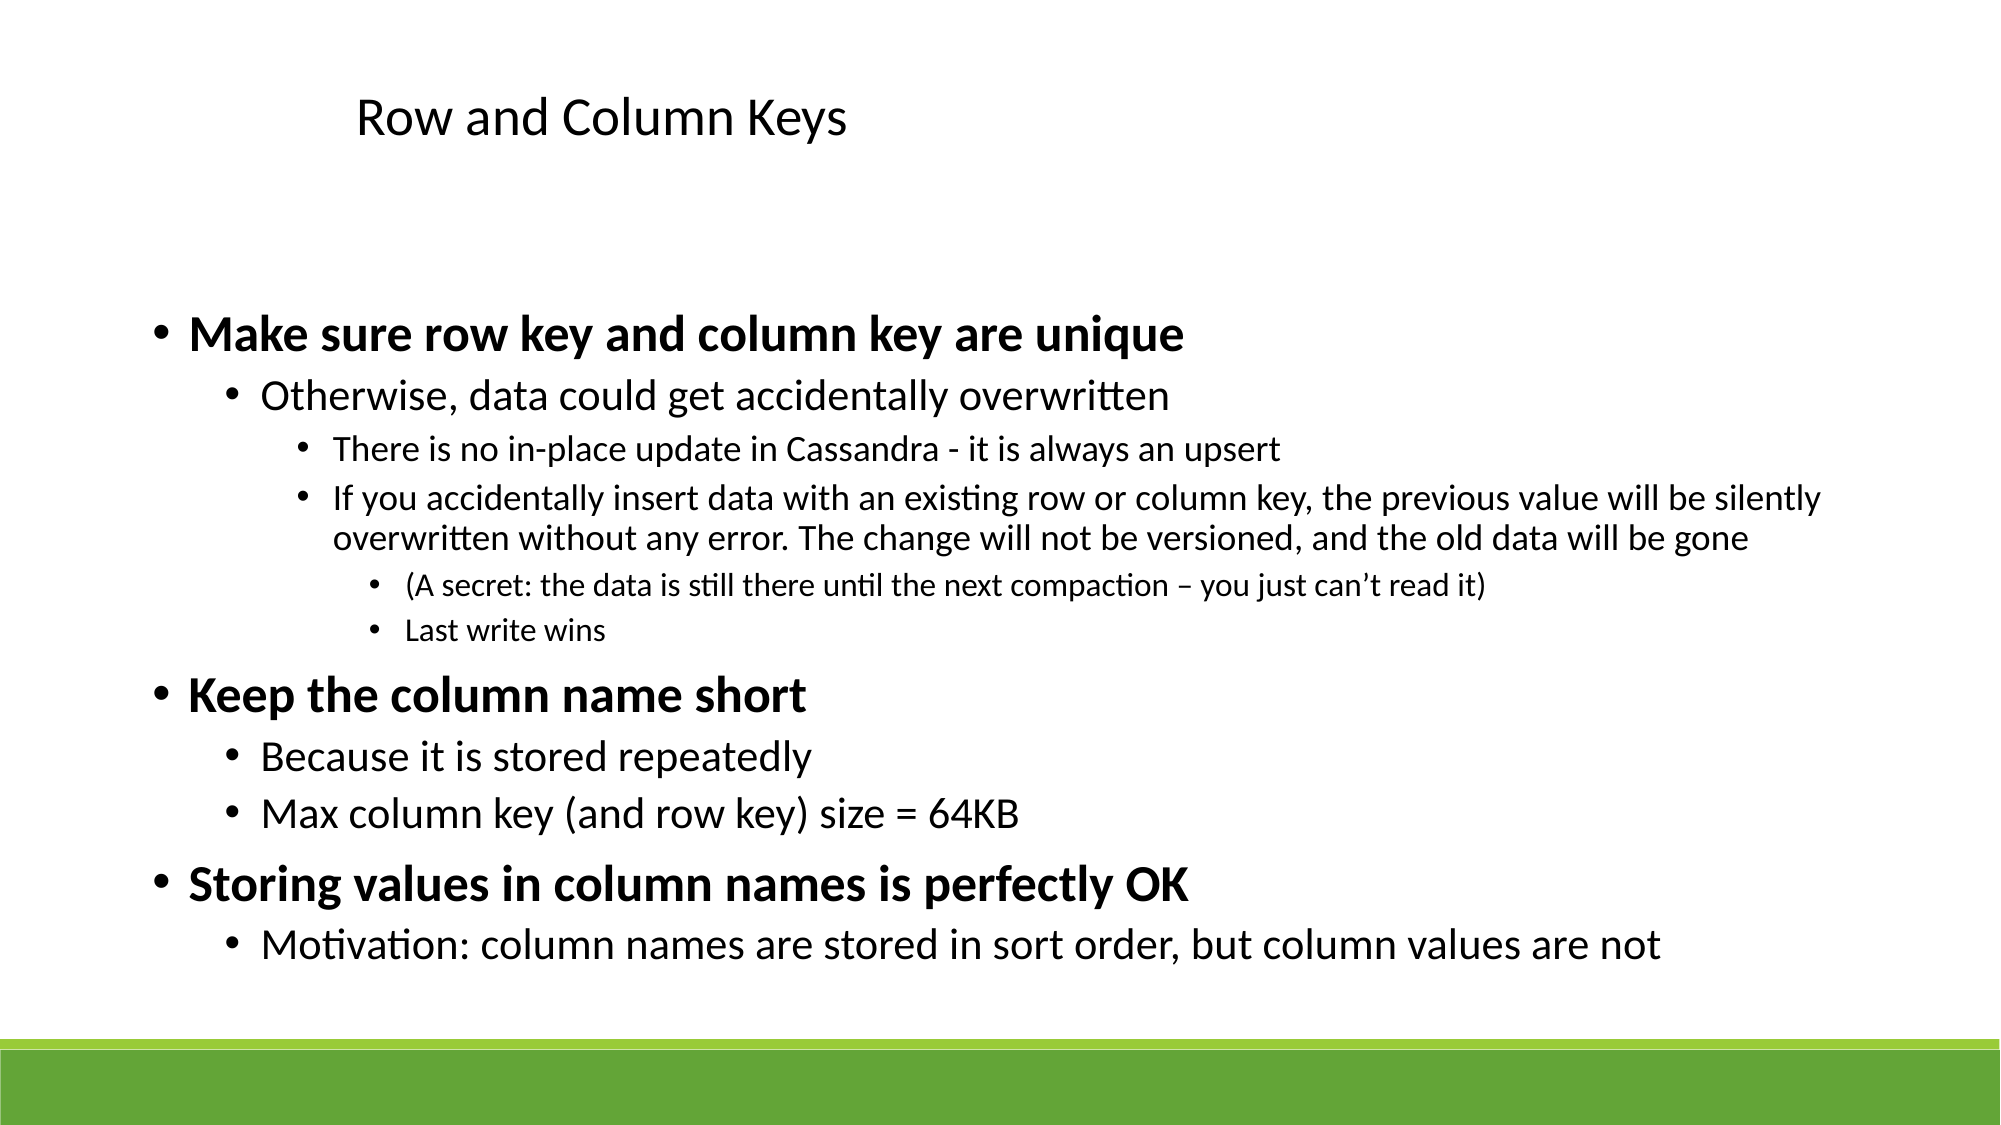

# Row and Column Keys
Make sure row key and column key are unique
Otherwise, data could get accidentally overwritten
There is no in-place update in Cassandra - it is always an upsert
If you accidentally insert data with an existing row or column key, the previous value will be silently overwritten without any error. The change will not be versioned, and the old data will be gone
(A secret: the data is still there until the next compaction – you just can’t read it)
Last write wins
Keep the column name short
Because it is stored repeatedly
Max column key (and row key) size = 64KB
Storing values in column names is perfectly OK
Motivation: column names are stored in sort order, but column values are not